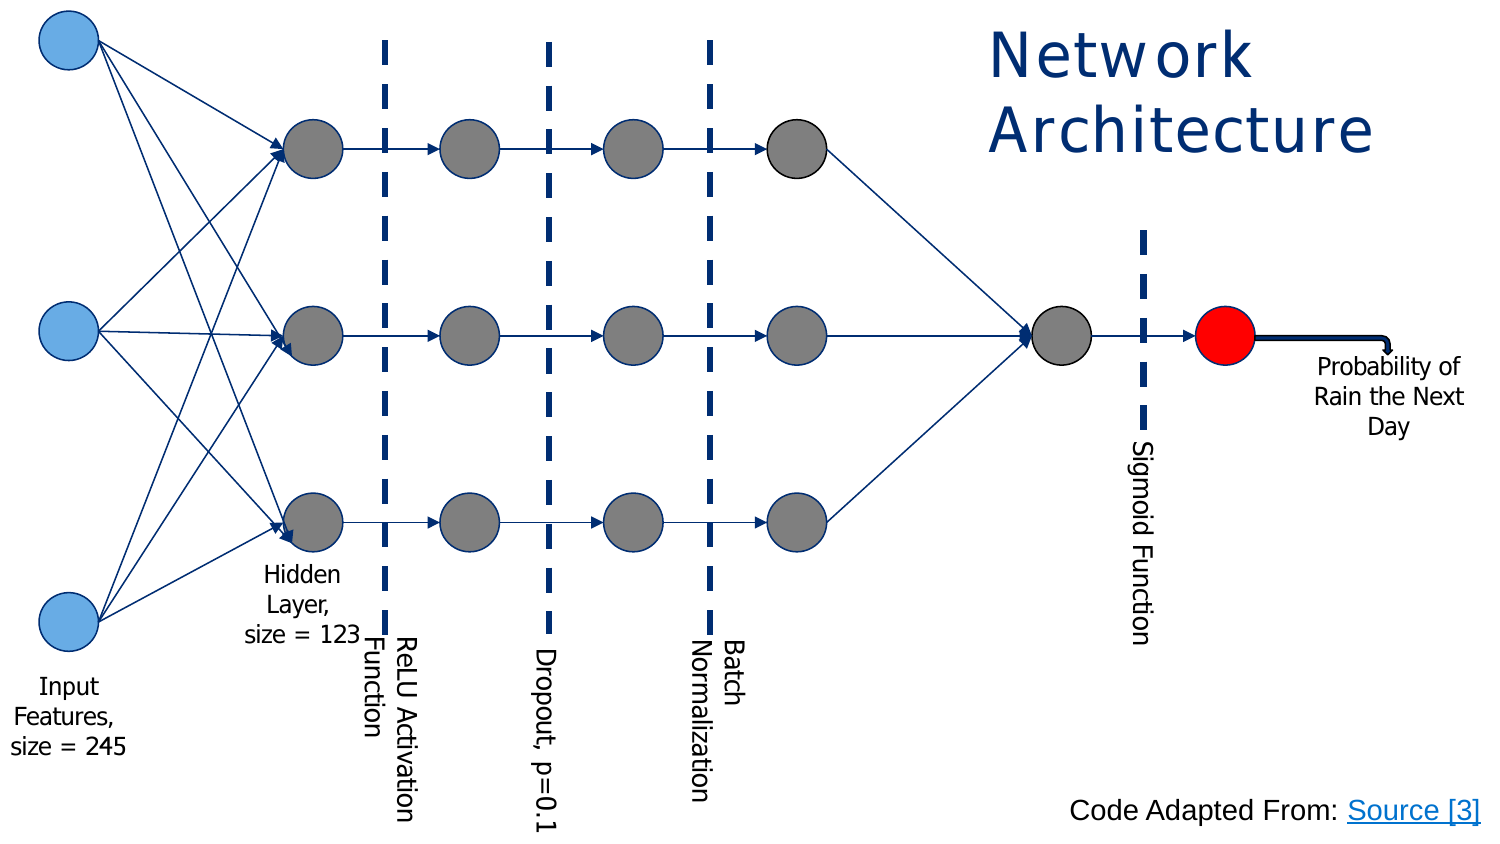

Network Architecture

Probability of Rain the Next Day

Sigmoid Function
Hidden Layer,
size = 123

Input Features,
size = 245

ReLU Activation Function
Batch Normalization
Dropout, p=0.1
Code Adapted From: Source [3]